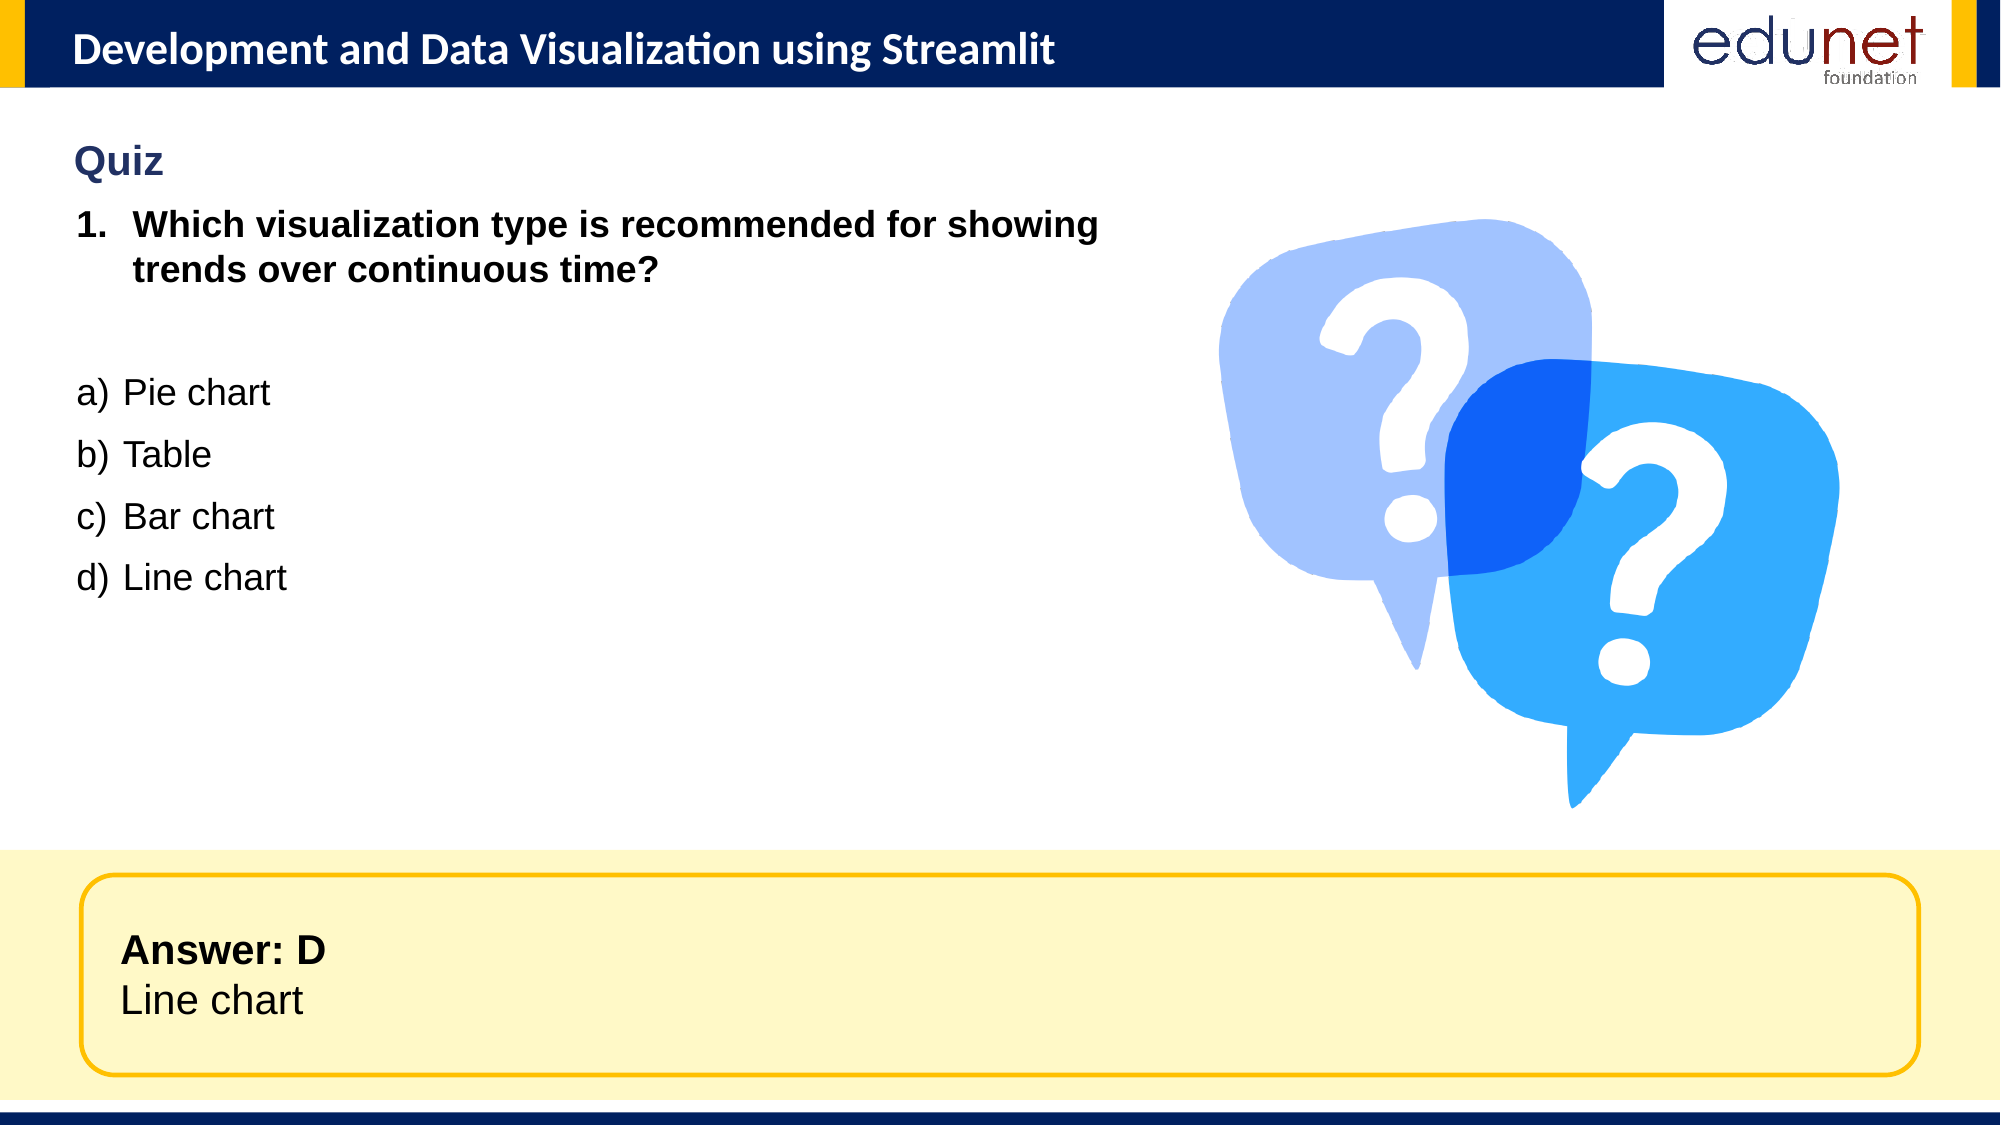

Quiz
Which visualization type is recommended for showing trends over continuous time?

Pie chart
Table
Bar chart
Line chart

Answer: D
Line chart